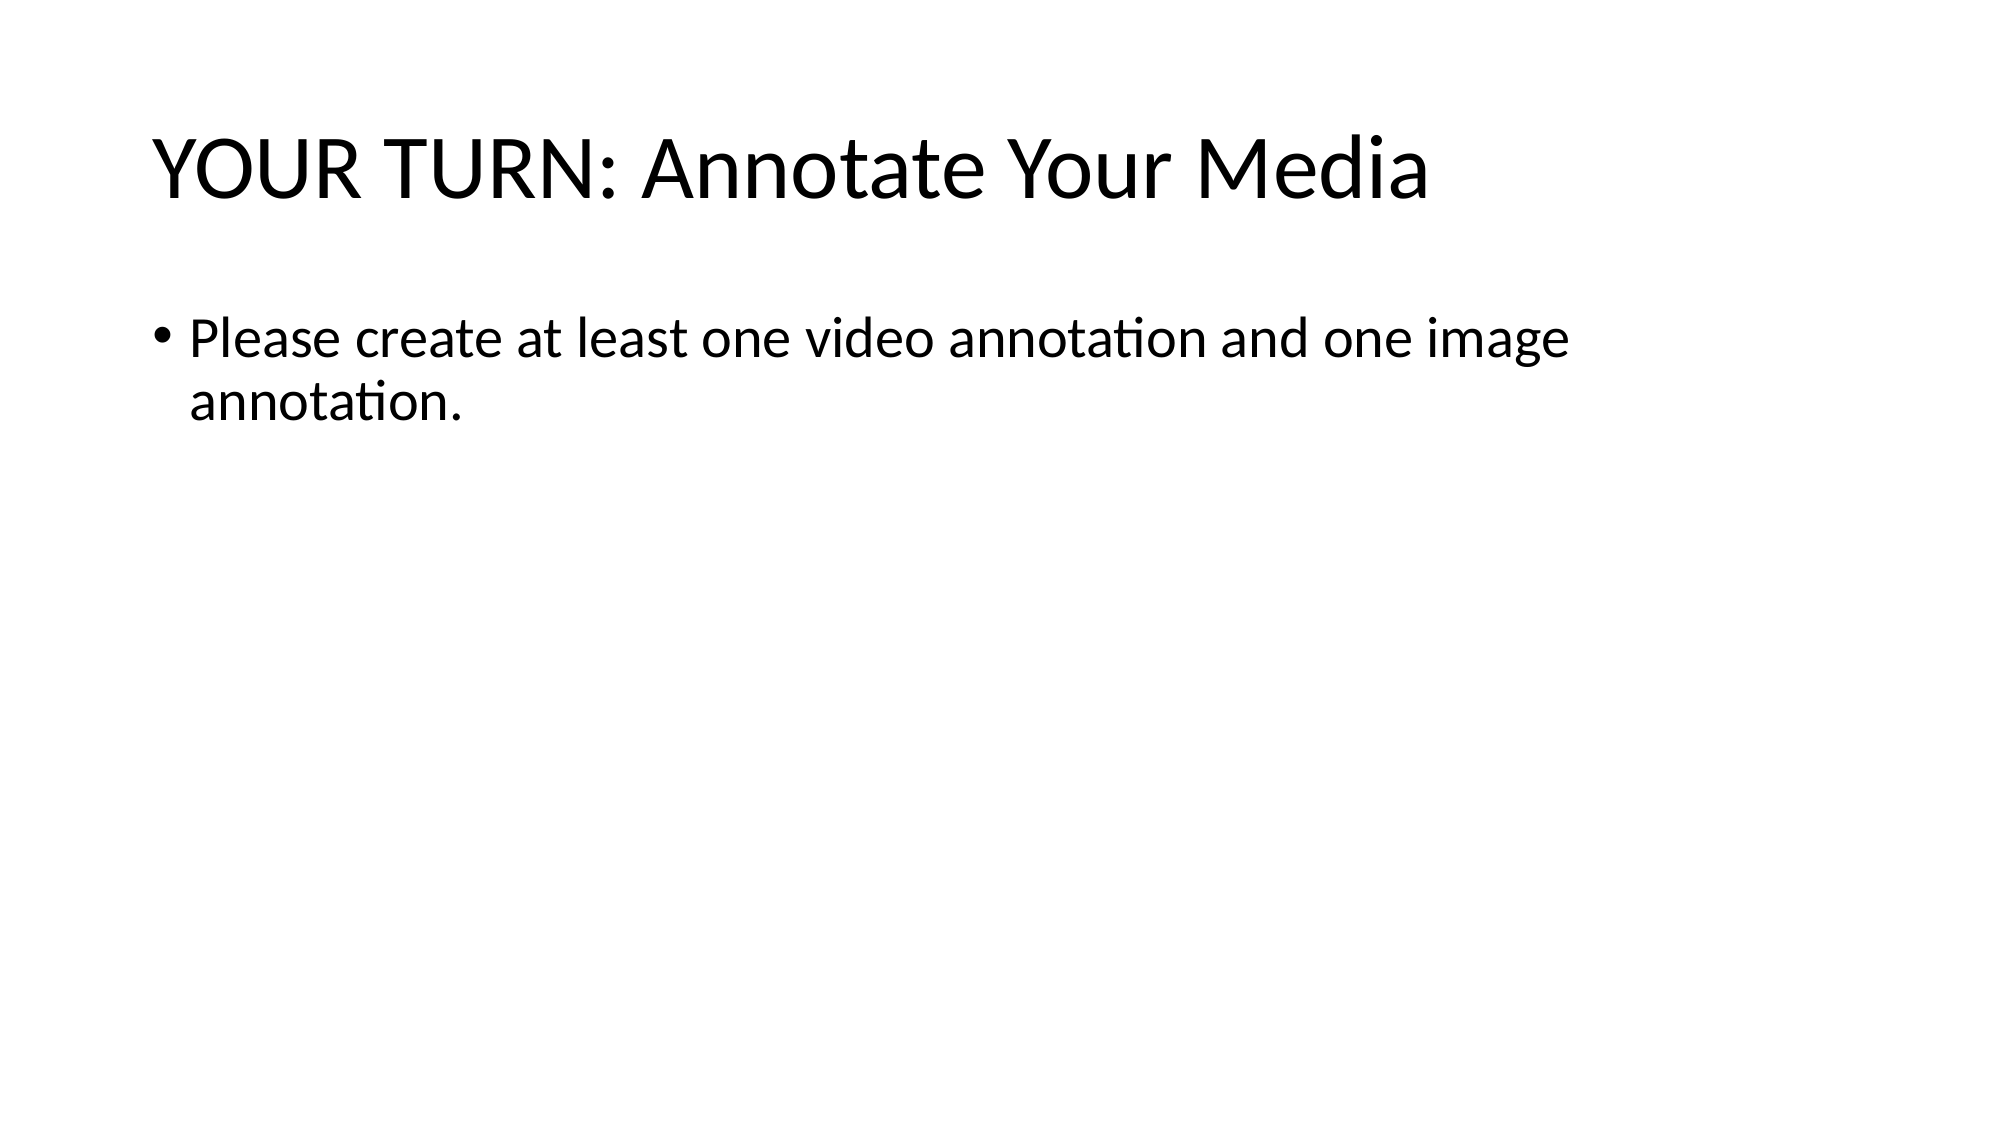

# YOUR TURN: Annotate Your Media
Please create at least one video annotation and one image annotation.